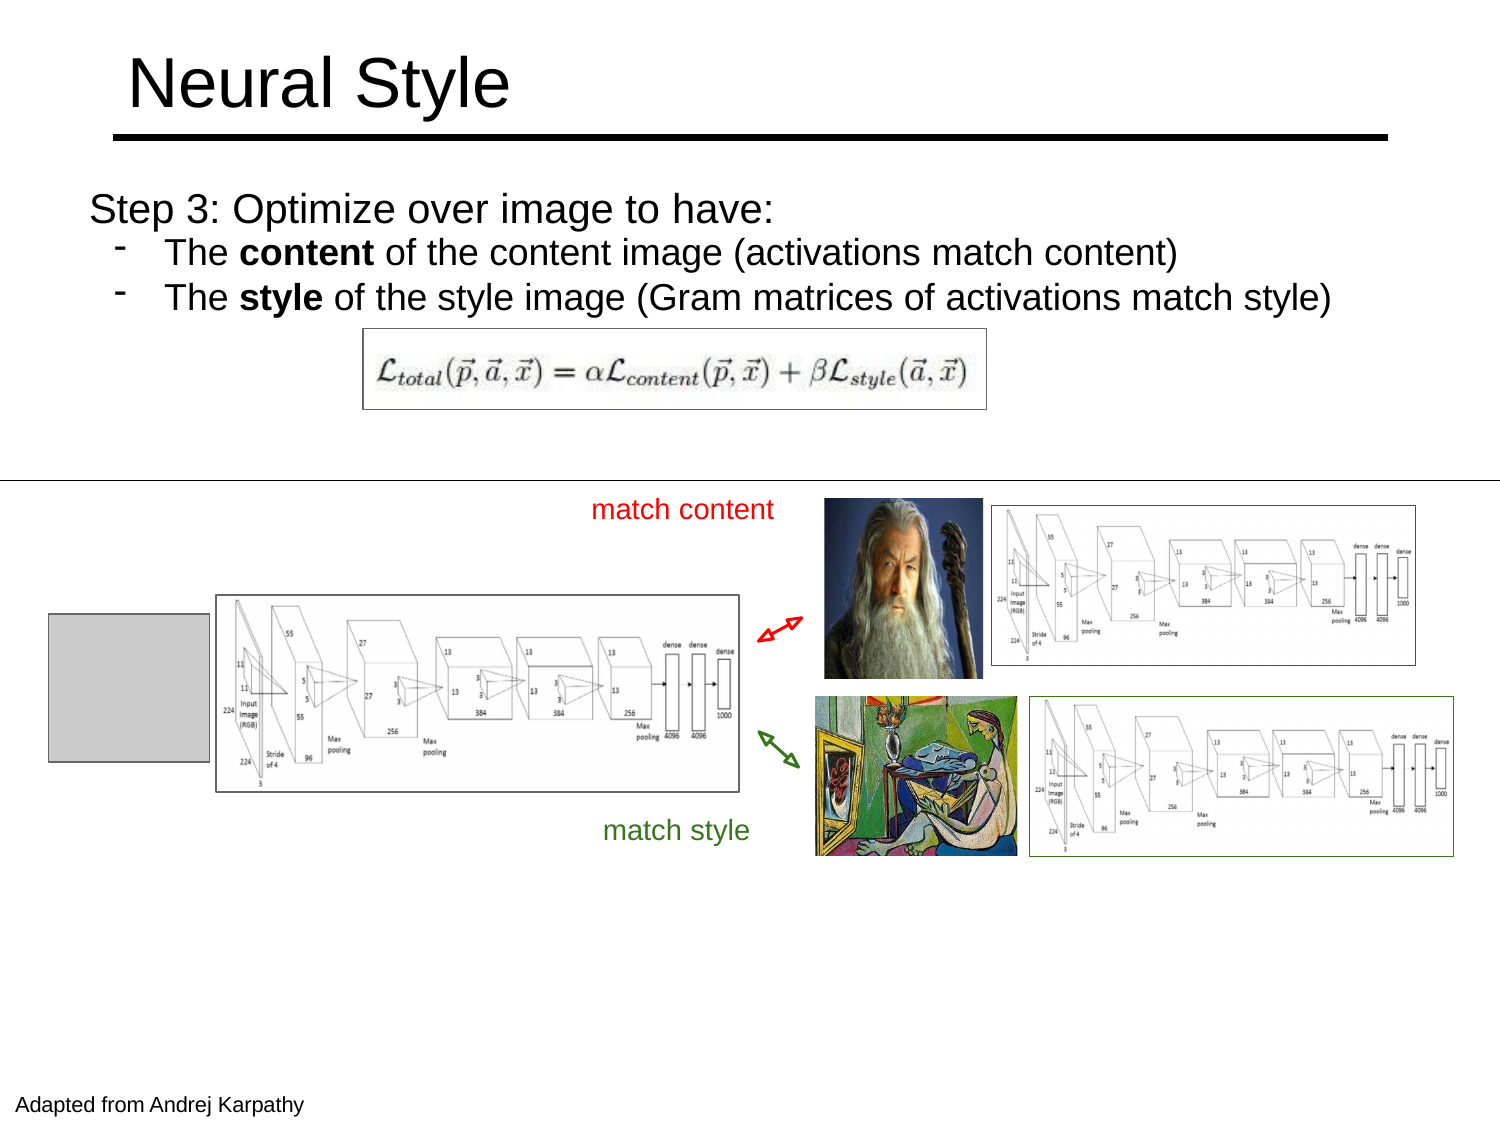

# Neural Style
Step 3: Optimize over image to have:
The content of the content image (activations match content)
The style of the style image (Gram matrices of activations match style)

match content

match style
Adapted from Andrej Karpathy